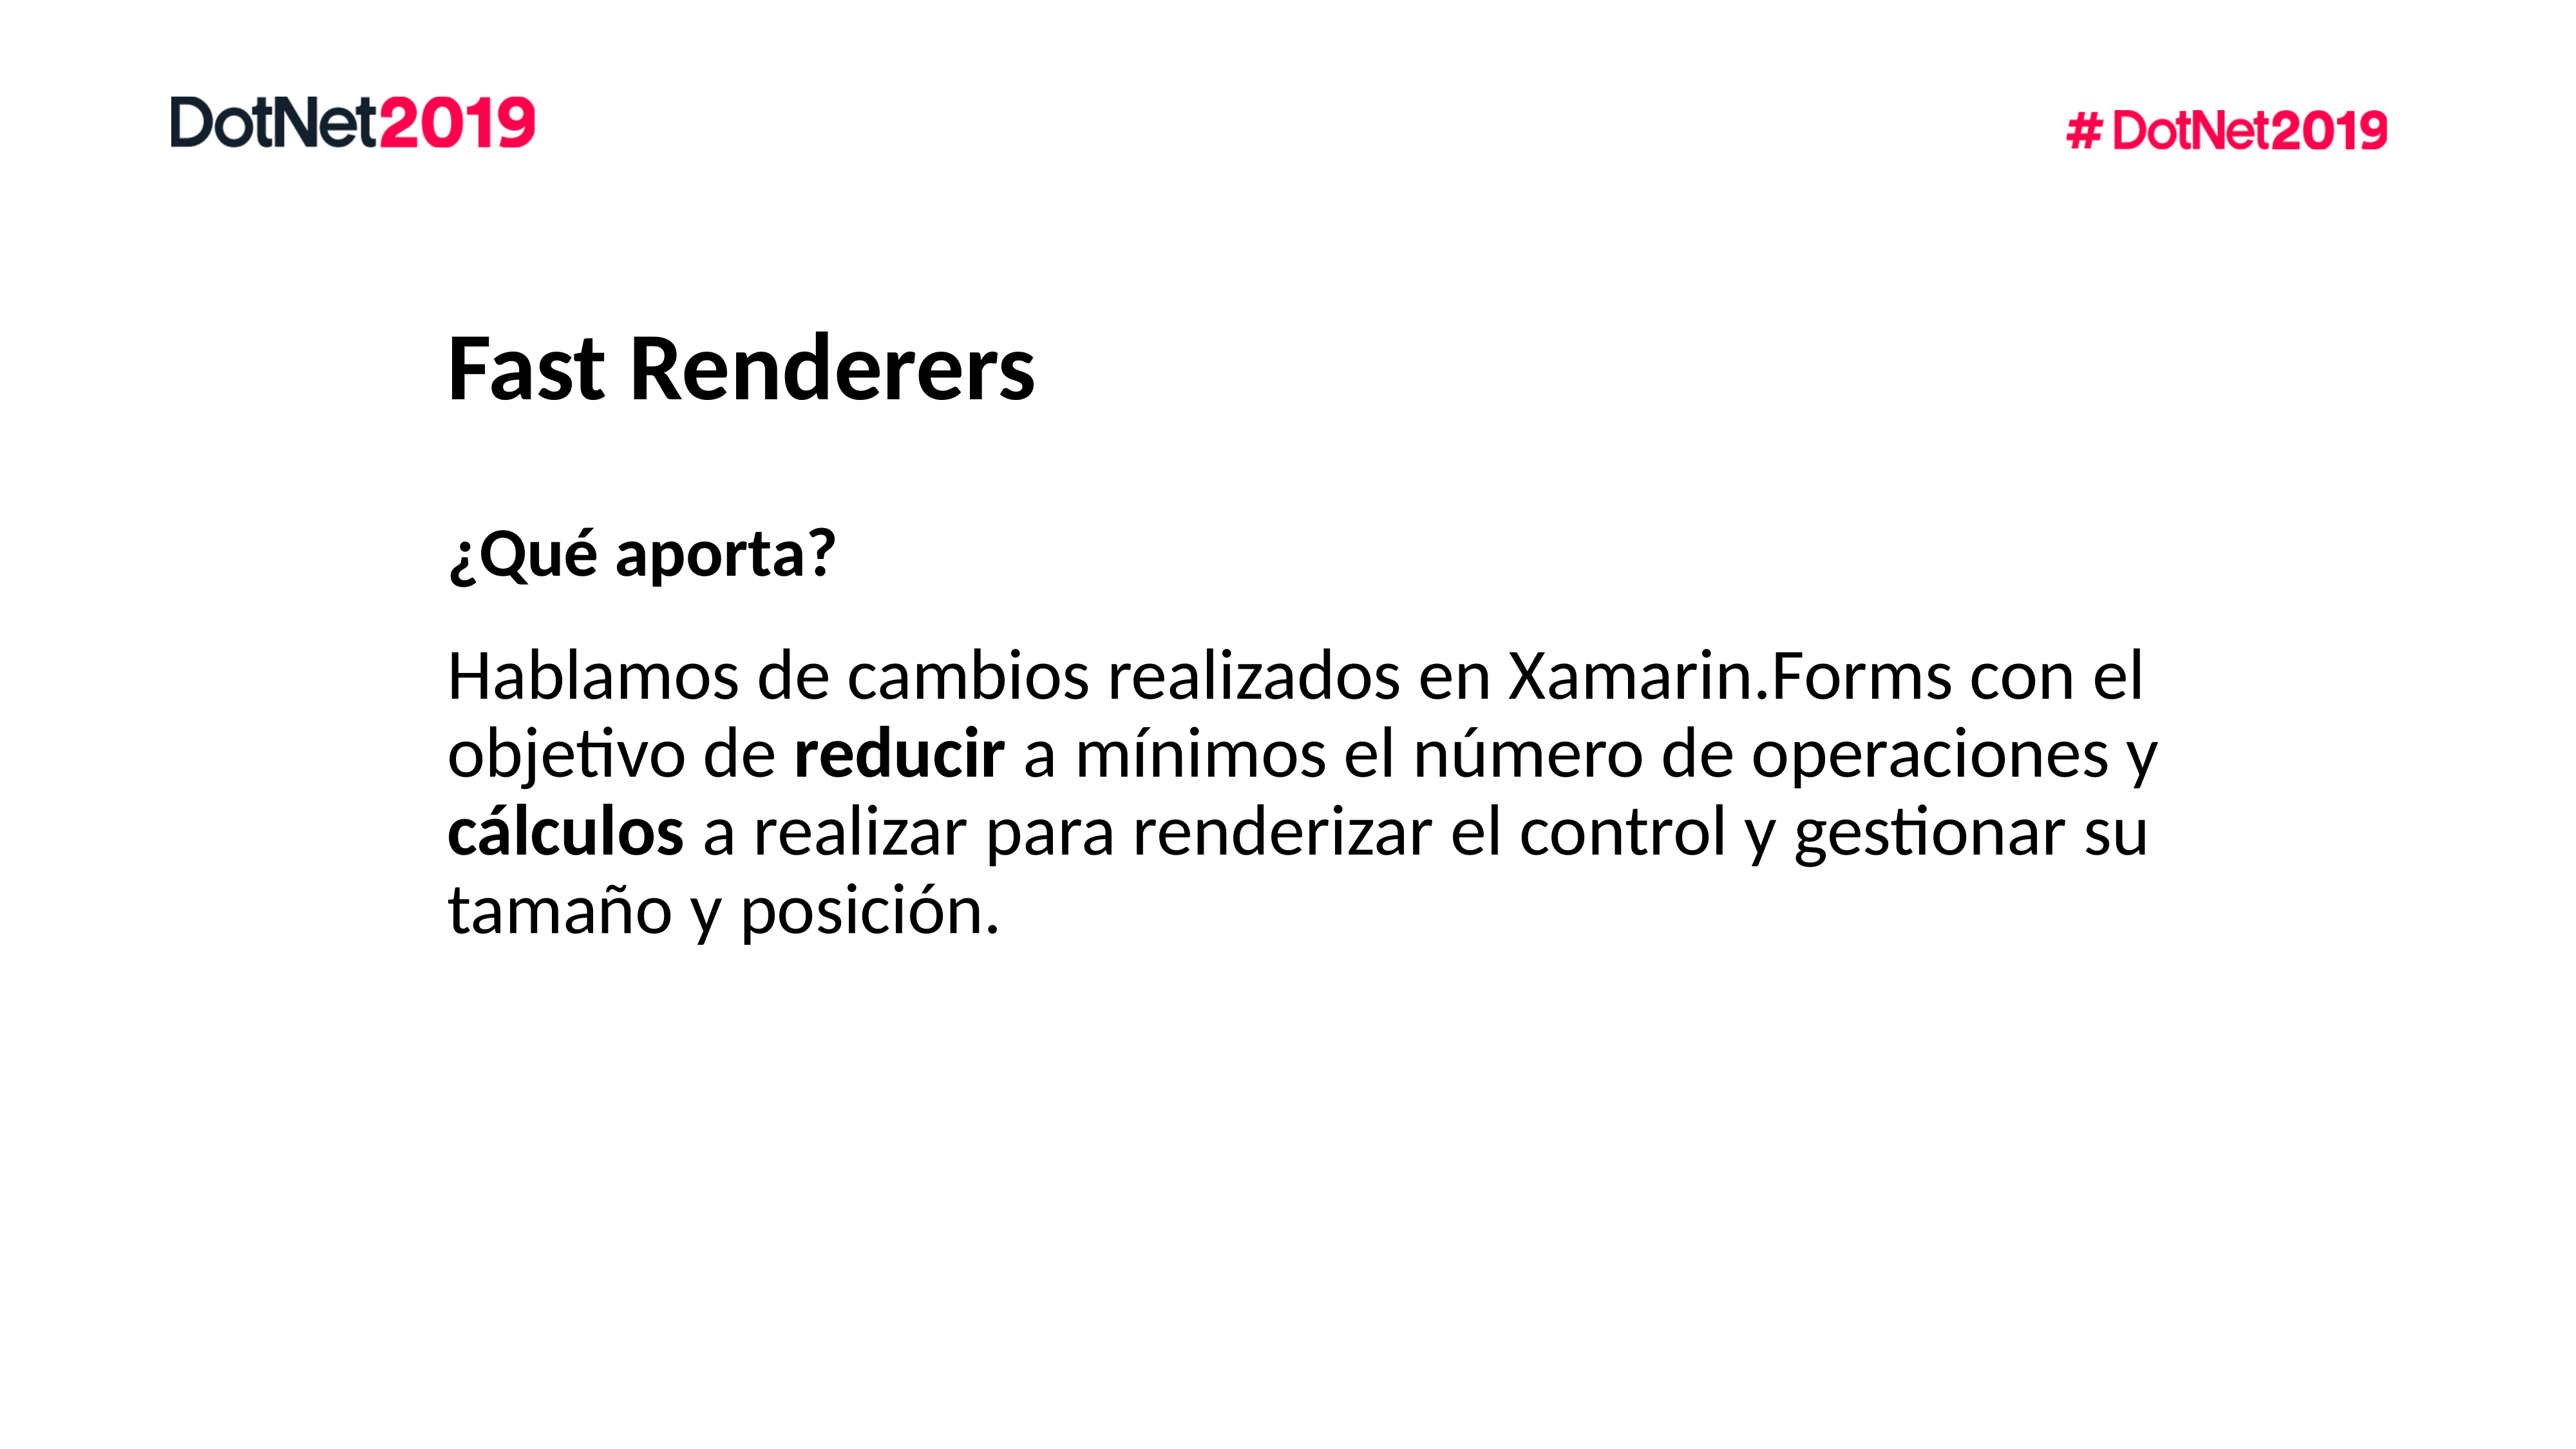

# Fast Renderers
¿Qué aporta?
Hablamos de cambios realizados en Xamarin.Forms con el objetivo de reducir a mínimos el número de operaciones y cálculos a realizar para renderizar el control y gestionar su tamaño y posición.